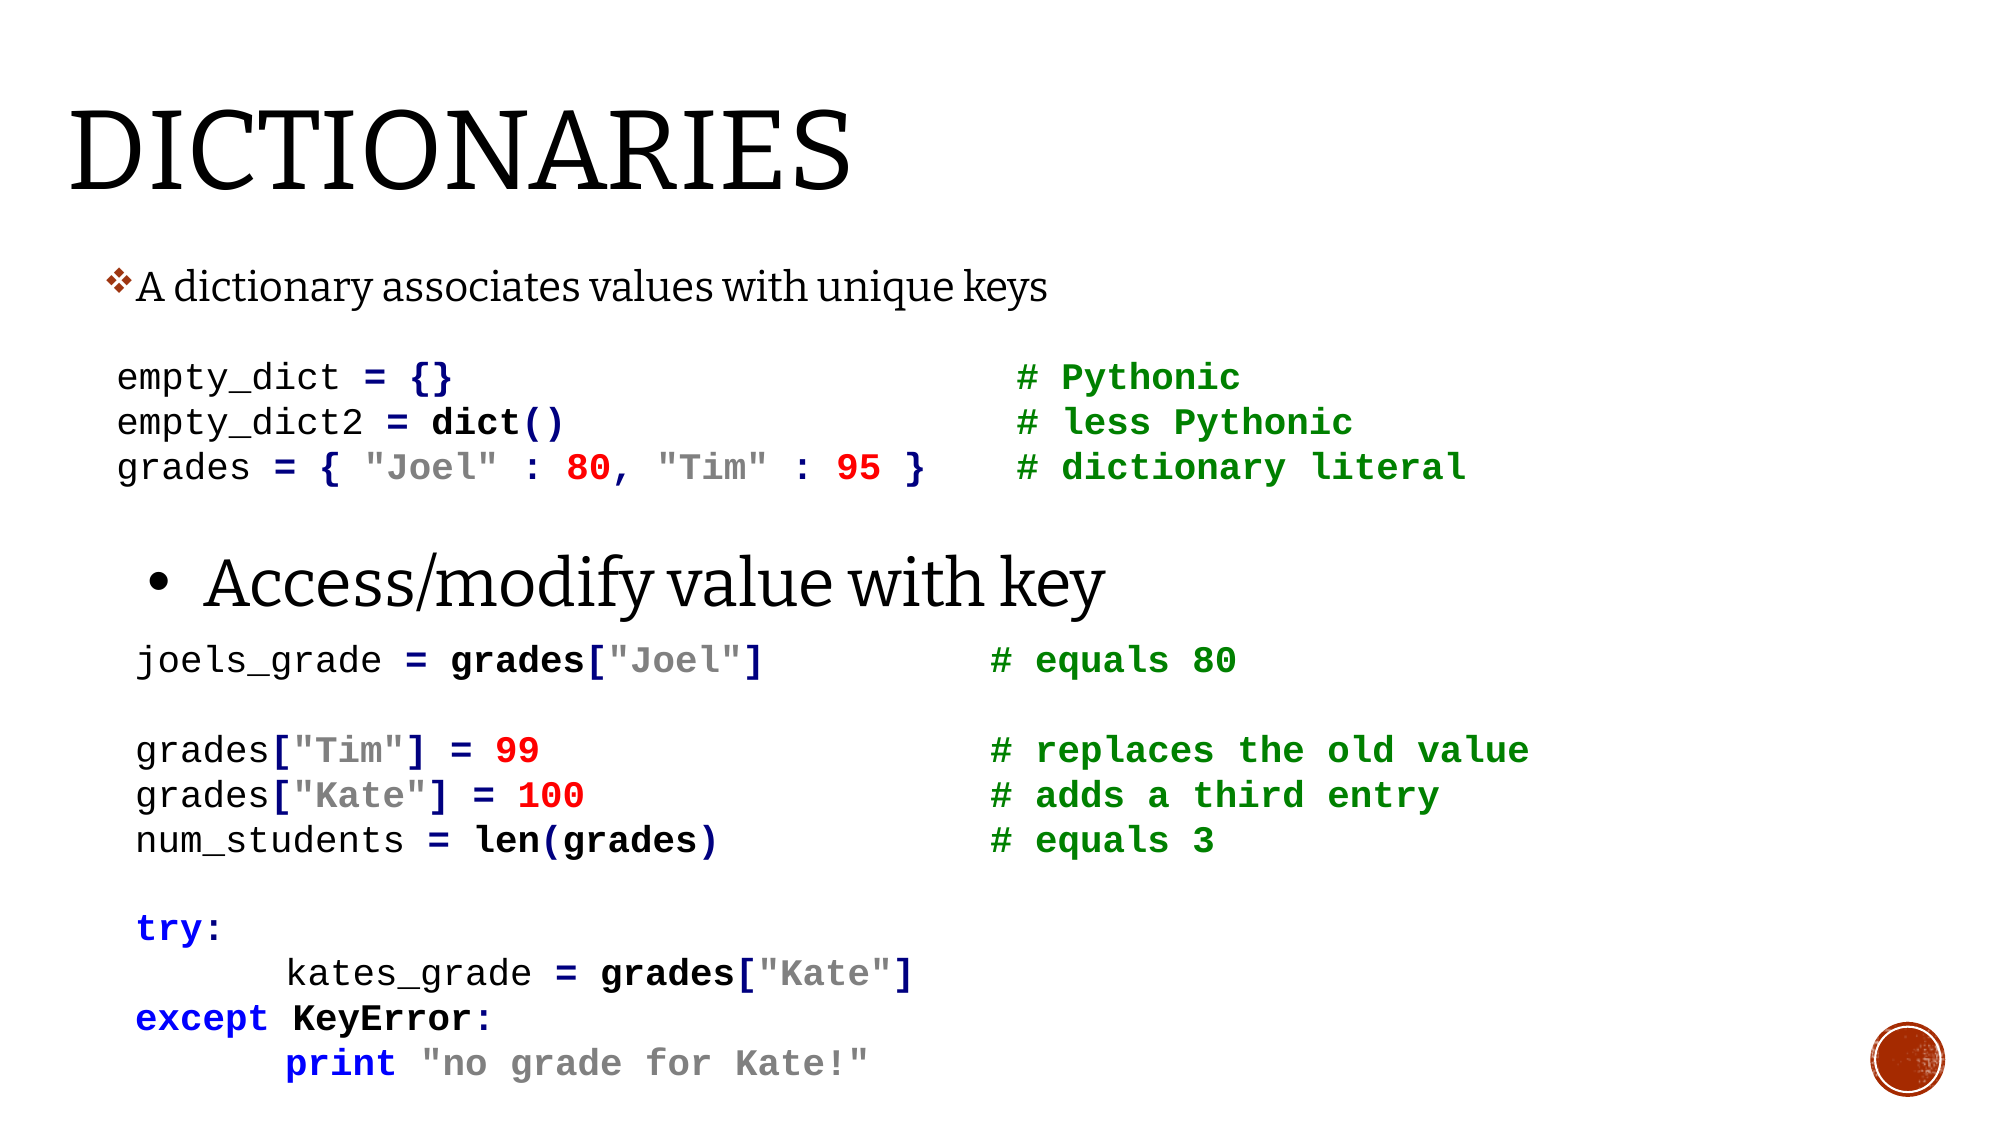

# Dictionaries
A dictionary associates values with unique keys
empty_dict = {}                         # Pythonic
empty_dict2 = dict()                    # less Pythonic
grades = { "Joel" : 80, "Tim" : 95 }    # dictionary literal
Access/modify value with key
joels_grade = grades["Joel"]          # equals 80

grades["Tim"] = 99                    # replaces the old value
grades["Kate"] = 100                  # adds a third entry
num_students = len(grades)            # equals 3
try:
	kates_grade = grades["Kate"]
except KeyError:
	print "no grade for Kate!"